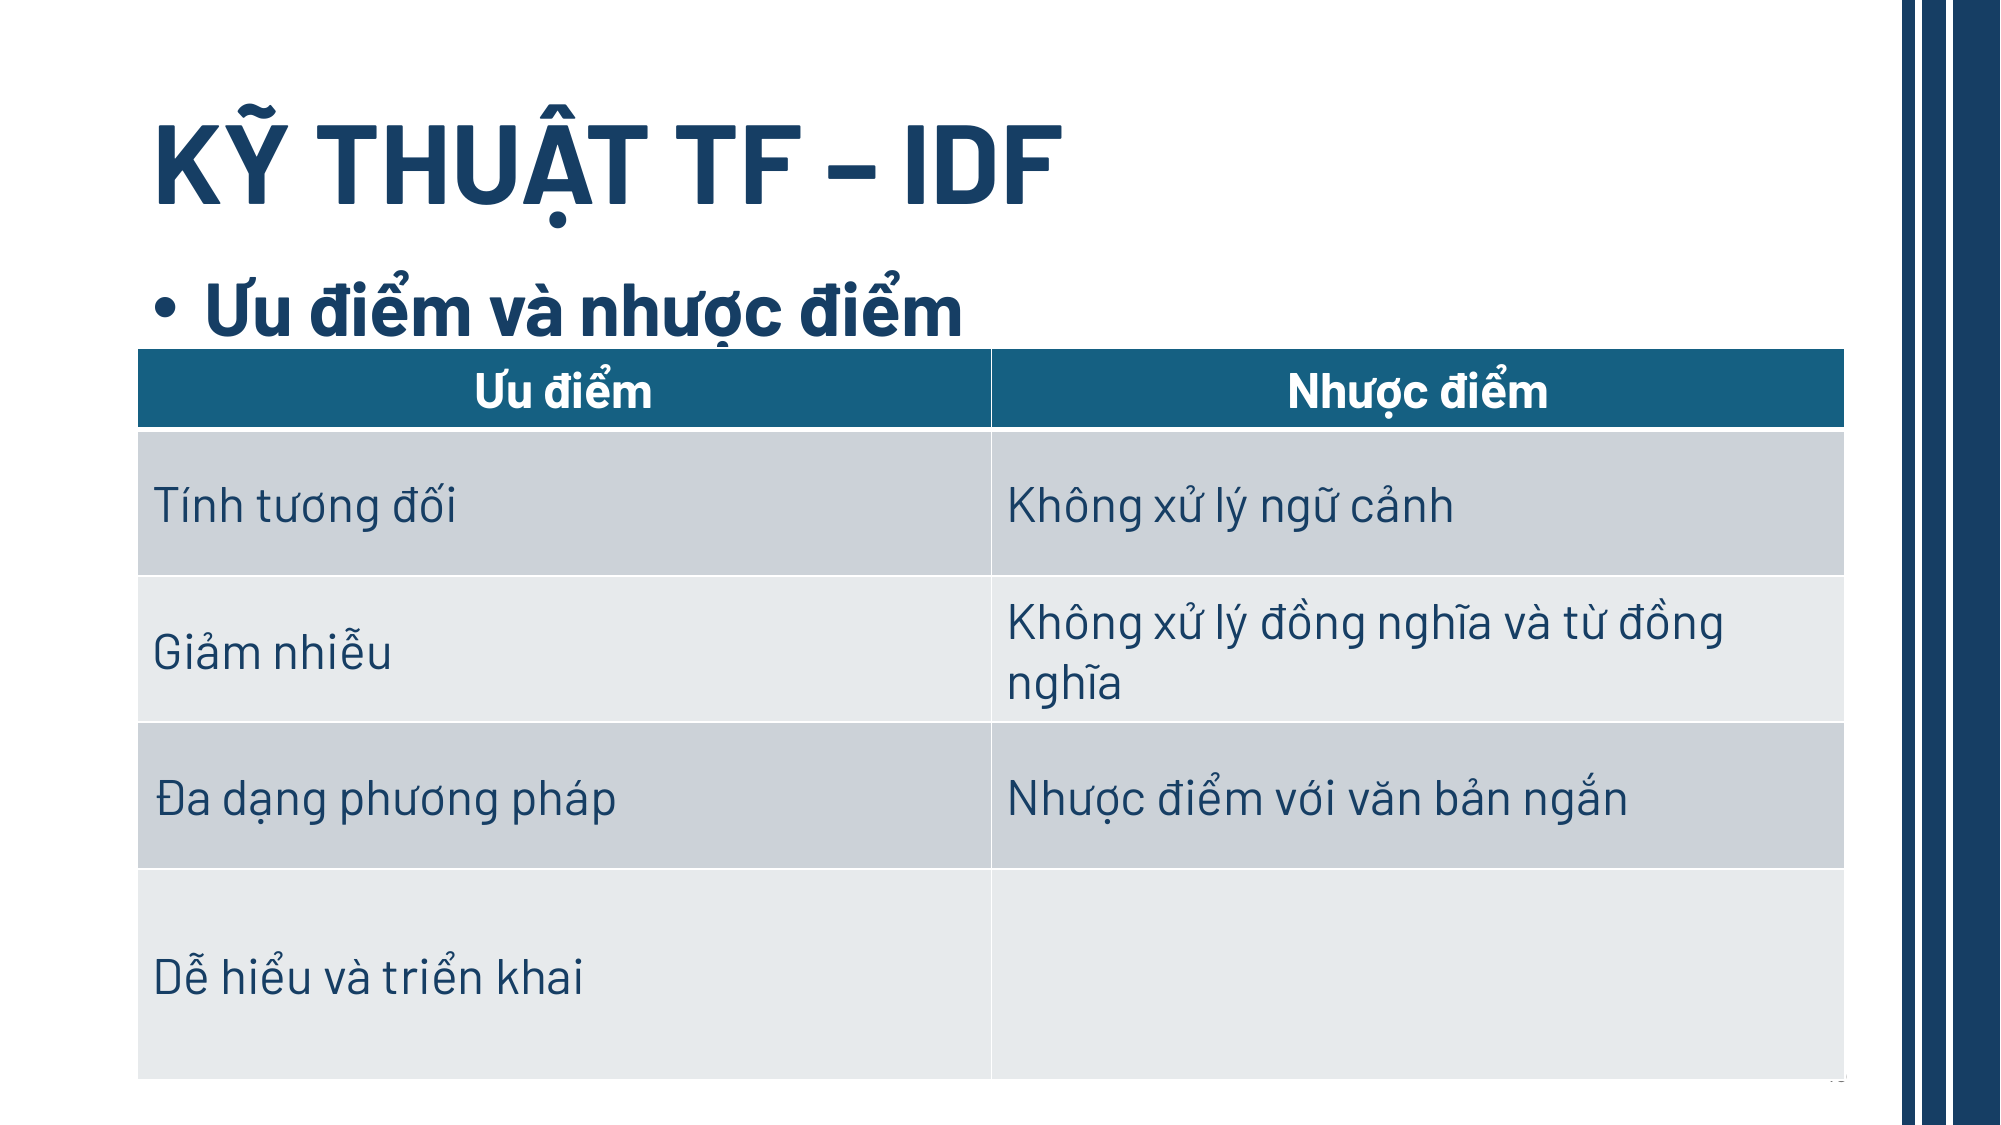

# KỸ THUẬT TF – IDF
 Ưu điểm và nhược điểm
| Ưu điểm | Nhược điểm |
| --- | --- |
| Tính tương đối | Không xử lý ngữ cảnh |
| Giảm nhiễu | Không xử lý đồng nghĩa và từ đồng nghĩa |
| Đa dạng phương pháp | Nhược điểm với văn bản ngắn |
| Dễ hiểu và triển khai |  |
15